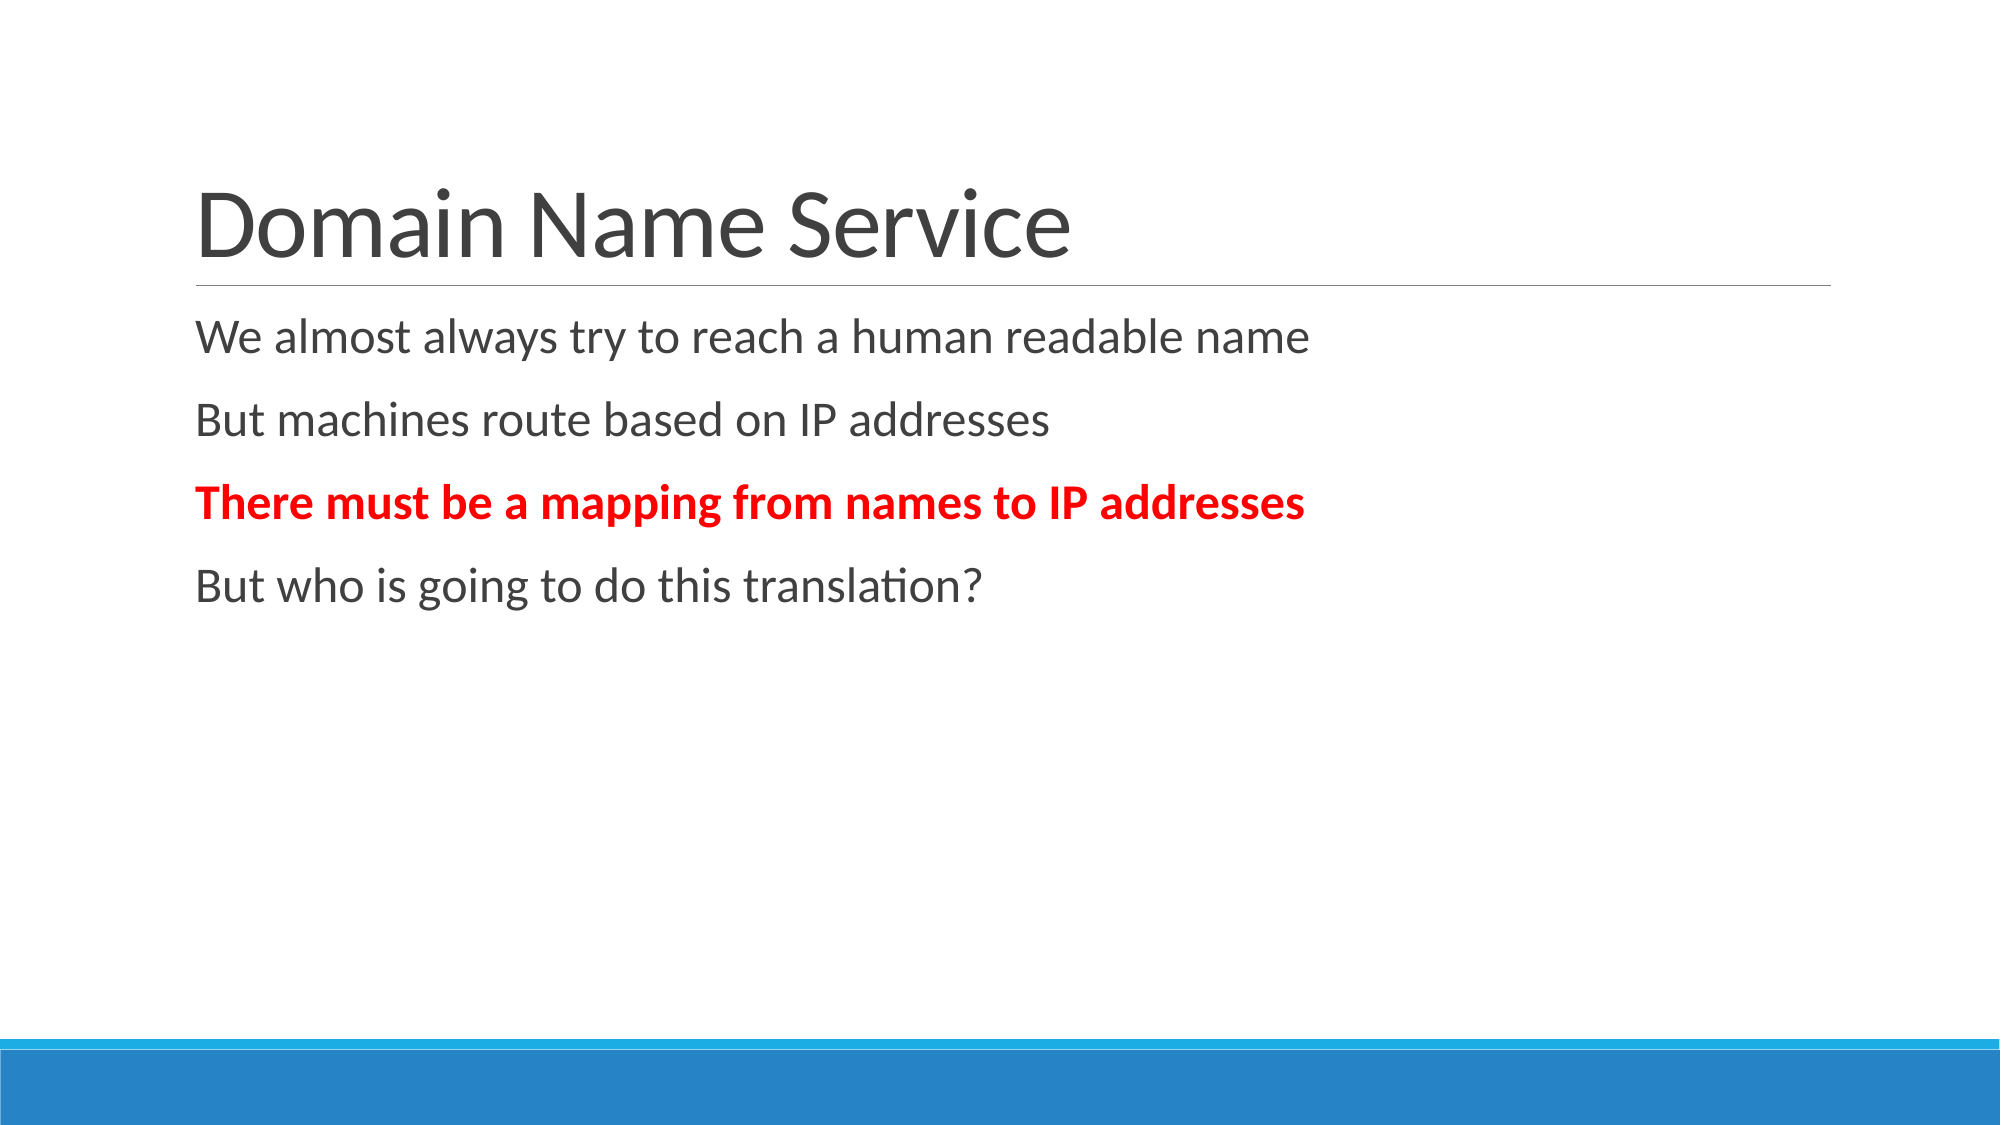

# Domain Name Service
We almost always try to reach a human readable name
But machines route based on IP addresses
There must be a mapping from names to IP addresses
But who is going to do this translation?